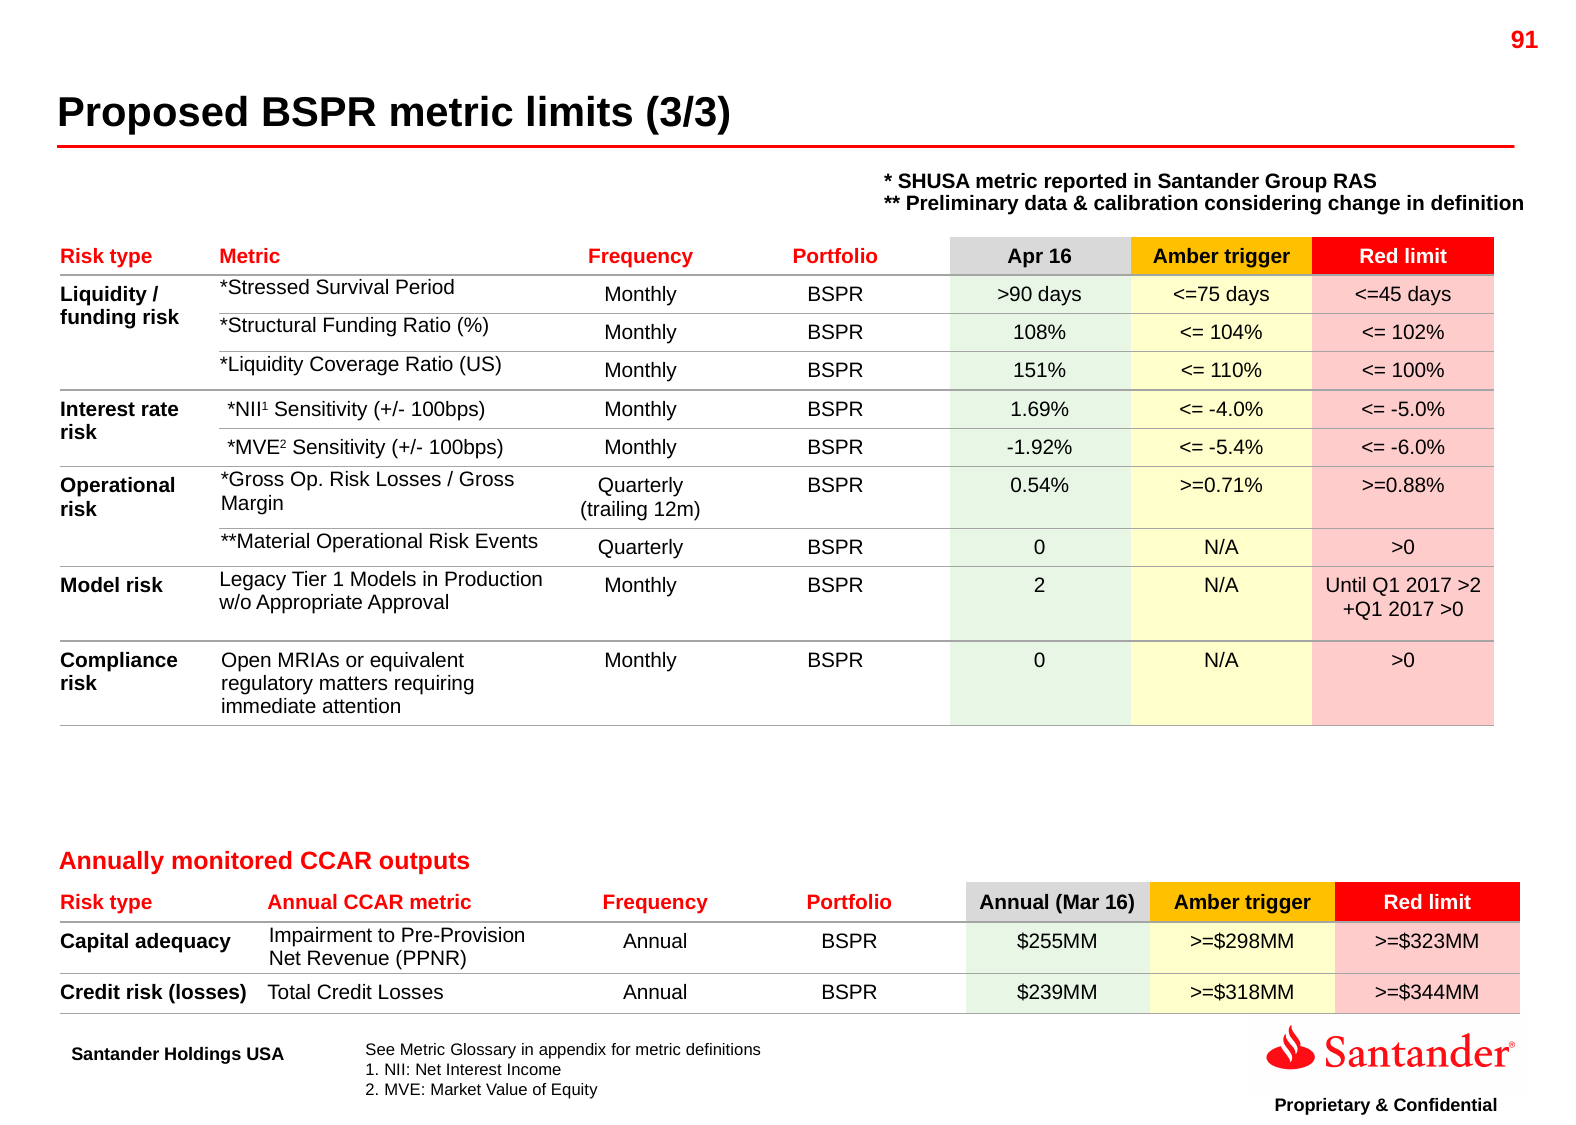

Proposed BSPR metric limits (3/3)
* SHUSA metric reported in Santander Group RAS
** Preliminary data & calibration considering change in definition
| Risk type | Metric | Frequency | Portfolio | Apr 16 | Amber trigger | Red limit |
| --- | --- | --- | --- | --- | --- | --- |
| Liquidity / funding risk | \*Stressed Survival Period | Monthly | BSPR | >90 days | <=75 days | <=45 days |
|  | \*Structural Funding Ratio (%) | Monthly | BSPR | 108% | <= 104% | <= 102% |
|  | \*Liquidity Coverage Ratio (US) | Monthly | BSPR | 151% | <= 110% | <= 100% |
| Interest rate risk | \*NII1 Sensitivity (+/- 100bps) | Monthly | BSPR | 1.69% | <= -4.0% | <= -5.0% |
|  | \*MVE2 Sensitivity (+/- 100bps) | Monthly | BSPR | -1.92% | <= -5.4% | <= -6.0% |
| Operational risk | \*Gross Op. Risk Losses / Gross Margin | Quarterly (trailing 12m) | BSPR | 0.54% | >=0.71% | >=0.88% |
|  | \*\*Material Operational Risk Events | Quarterly | BSPR | 0 | N/A | >0 |
| Model risk | Legacy Tier 1 Models in Production w/o Appropriate Approval | Monthly | BSPR | 2 | N/A | Until Q1 2017 >2 +Q1 2017 >0 |
| Compliance risk | Open MRIAs or equivalent regulatory matters requiring immediate attention | Monthly | BSPR | 0 | N/A | >0 |
Annually monitored CCAR outputs
| Risk type | Annual CCAR metric | Frequency | Portfolio | Annual (Mar 16) | Amber trigger | Red limit |
| --- | --- | --- | --- | --- | --- | --- |
| Capital adequacy | Impairment to Pre-Provision Net Revenue (PPNR) | Annual | BSPR | $255MM | >=$298MM | >=$323MM |
| Credit risk (losses) | Total Credit Losses | Annual | BSPR | $239MM | >=$318MM | >=$344MM |
See Metric Glossary in appendix for metric definitions
NII: Net Interest Income
MVE: Market Value of Equity